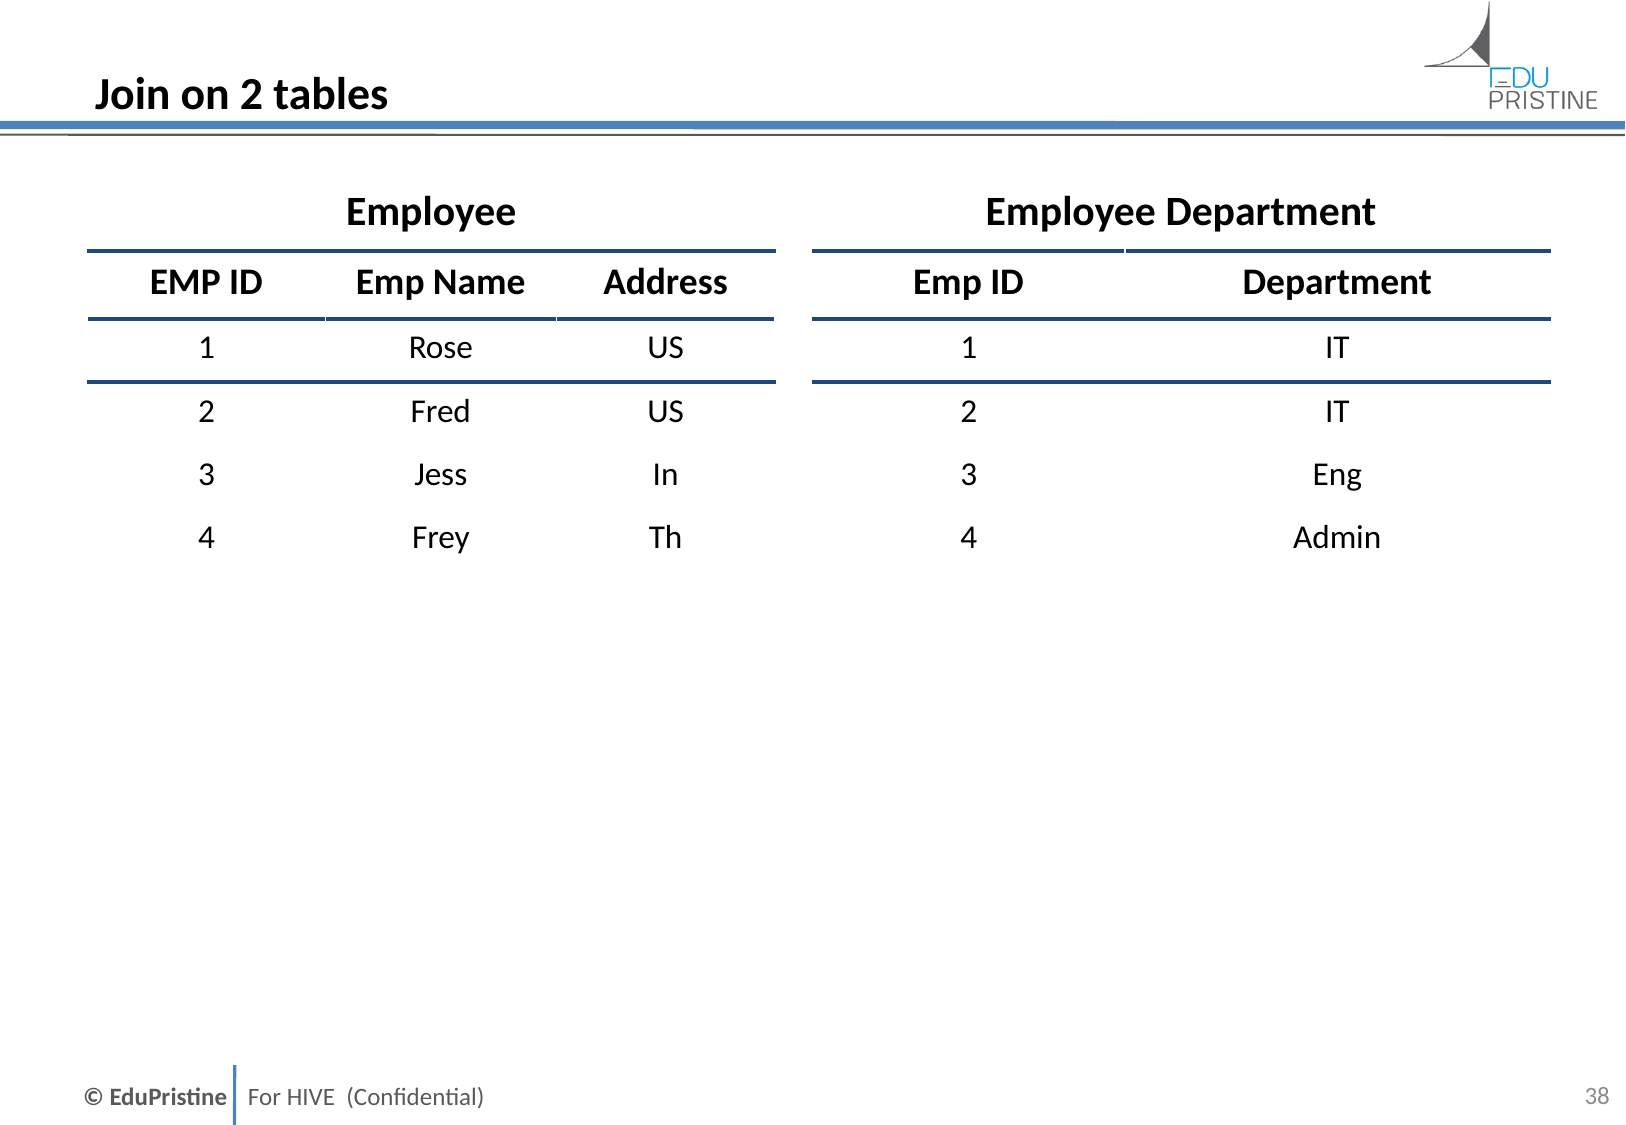

# Join on 2 tables
| Employee Department |  |
| --- | --- |
| Emp ID | Department |
| 1 | IT |
| 2 | IT |
| 3 | Eng |
| 4 | Admin |
| Employee |  |  |
| --- | --- | --- |
| EMP ID | Emp Name | Address |
| 1 | Rose | US |
| 2 | Fred | US |
| 3 | Jess | In |
| 4 | Frey | Th |
38